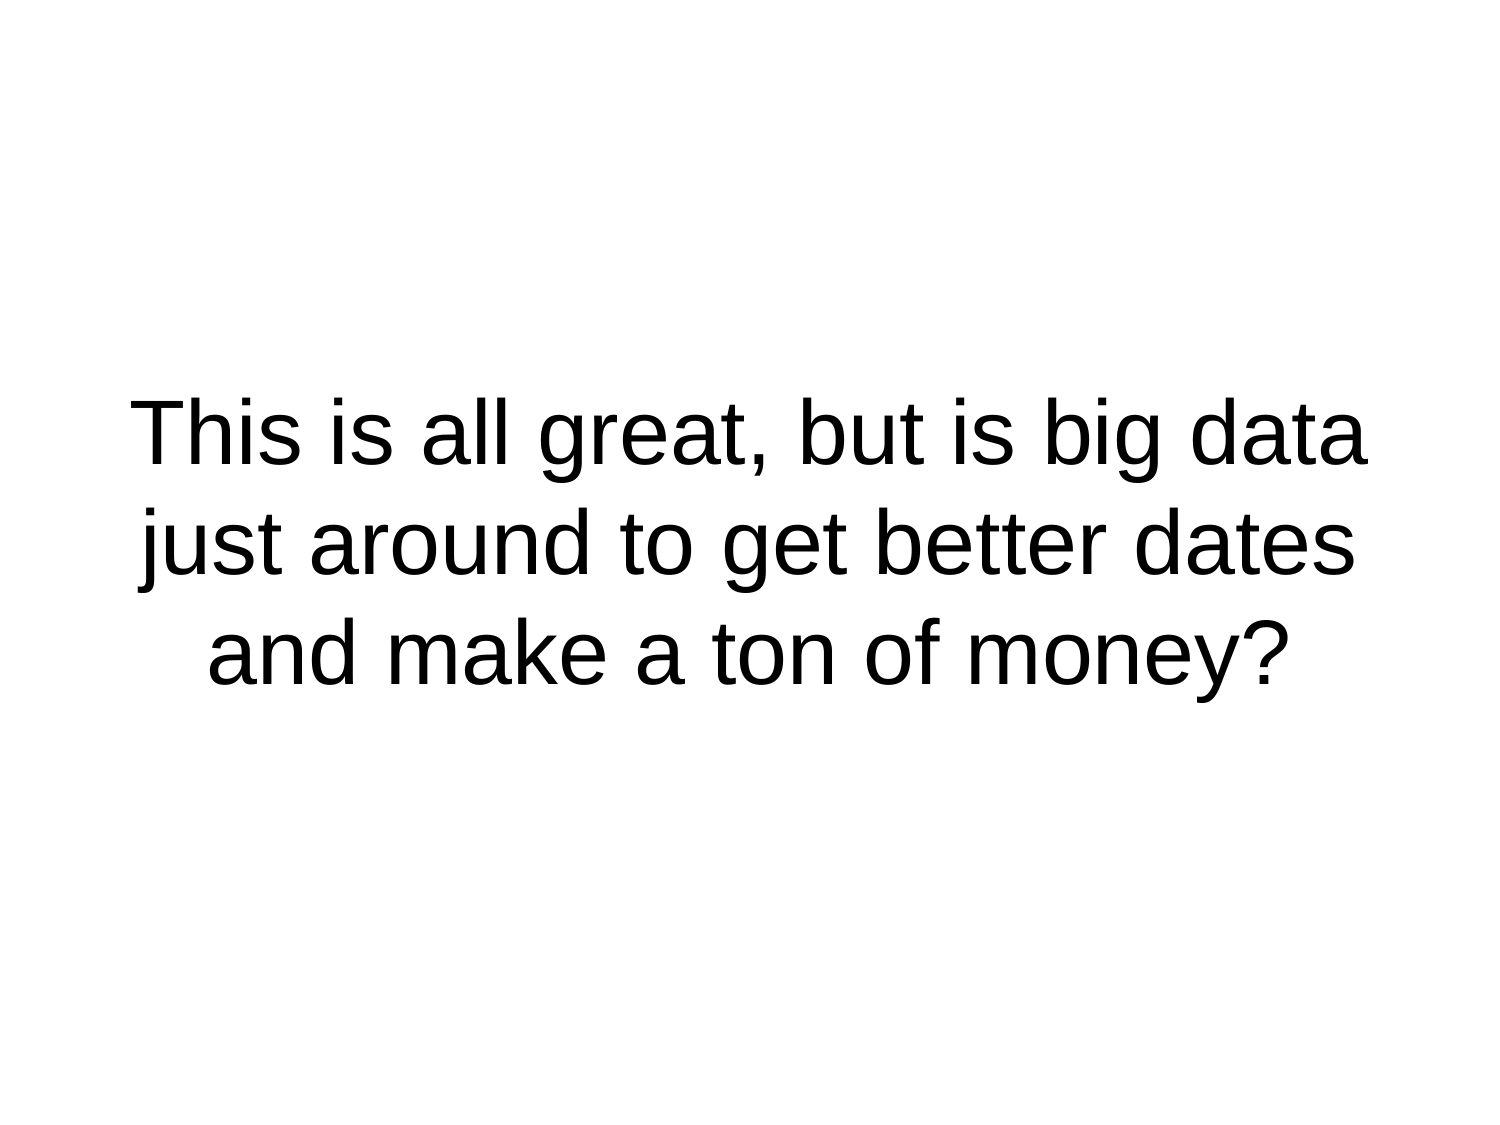

This is all great, but is big data just around to get better dates and make a ton of money?